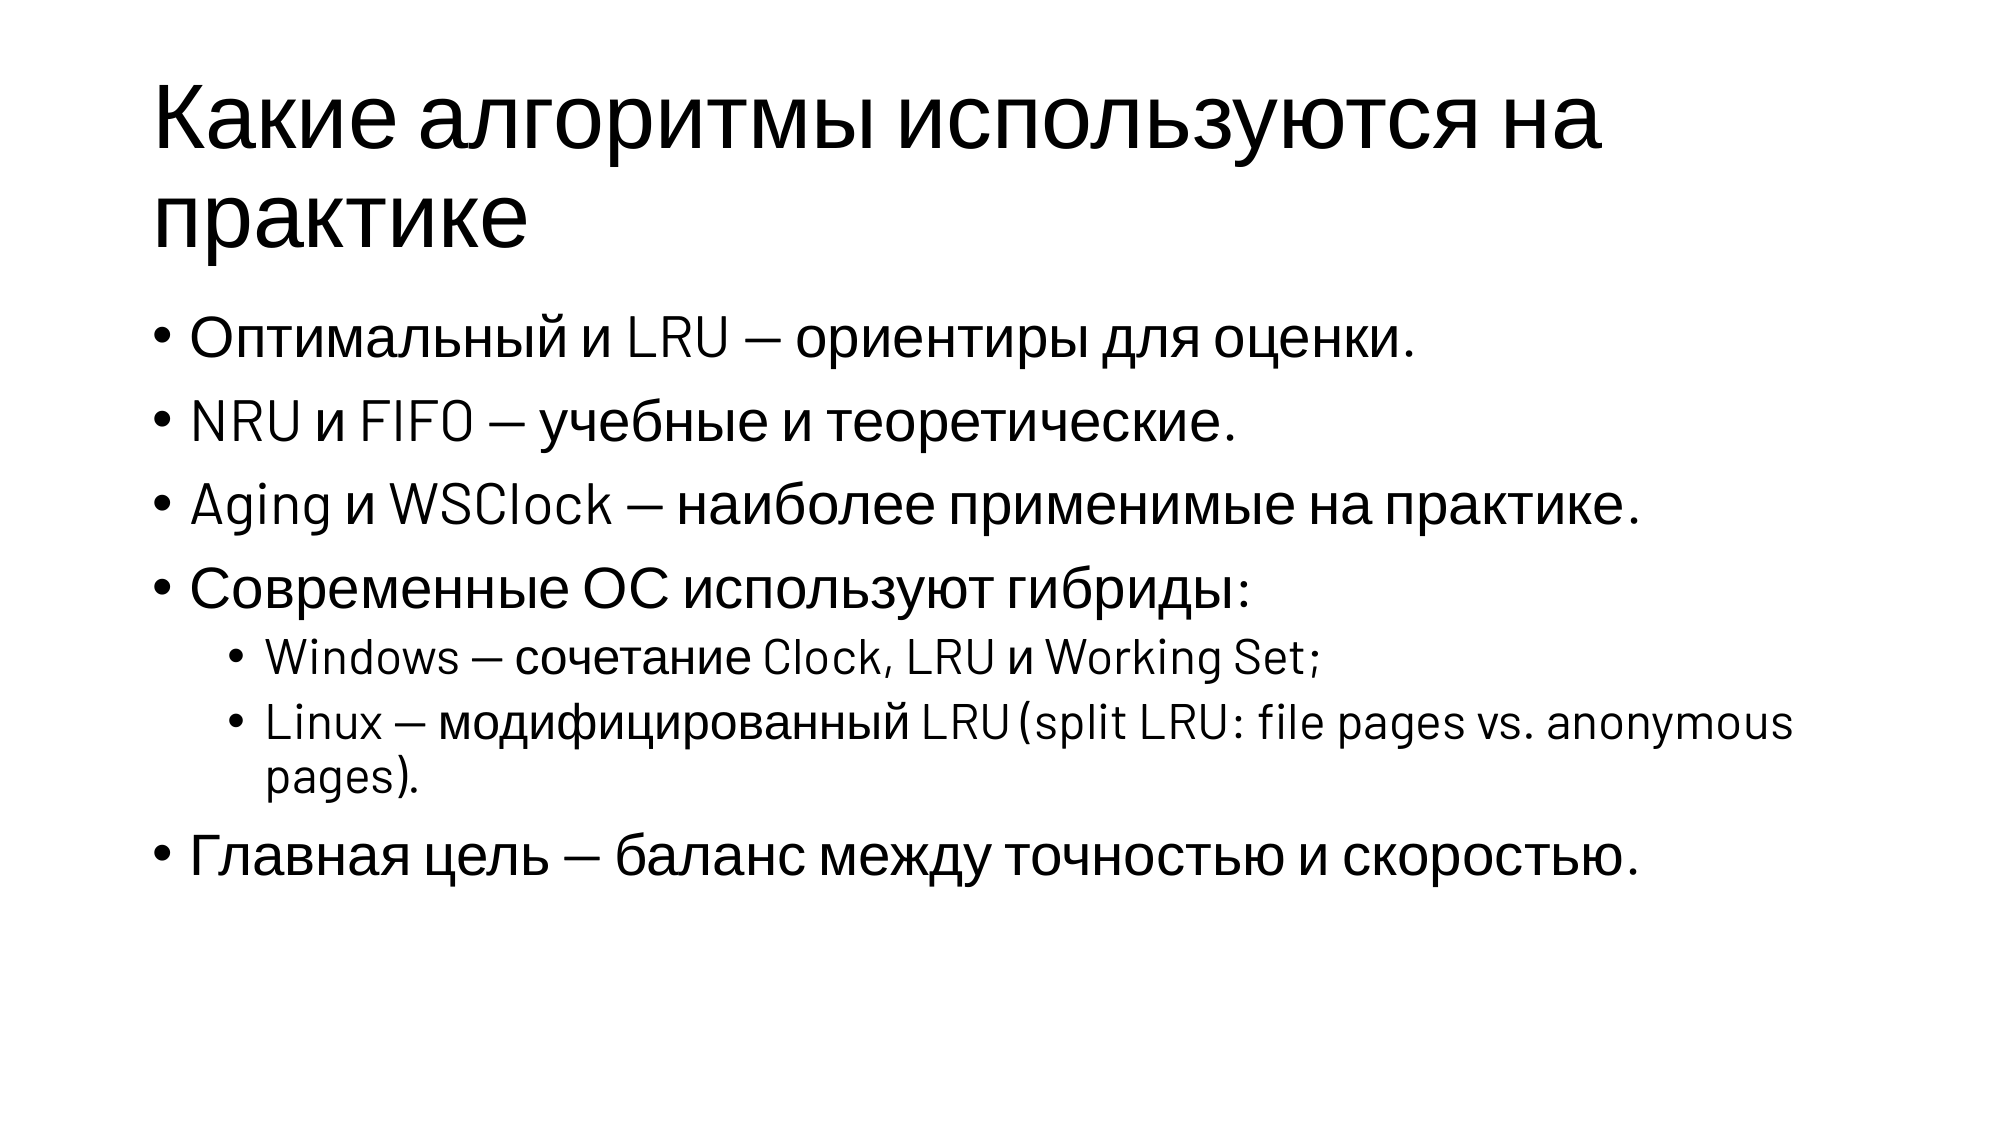

# Какие алгоритмы используются на практике
Оптимальный и LRU — ориентиры для оценки.
NRU и FIFO — учебные и теоретические.
Aging и WSClock — наиболее применимые на практике.
Современные ОС используют гибриды:
Windows — сочетание Clock, LRU и Working Set;
Linux — модифицированный LRU (split LRU: file pages vs. anonymous pages).
Главная цель — баланс между точностью и скоростью.